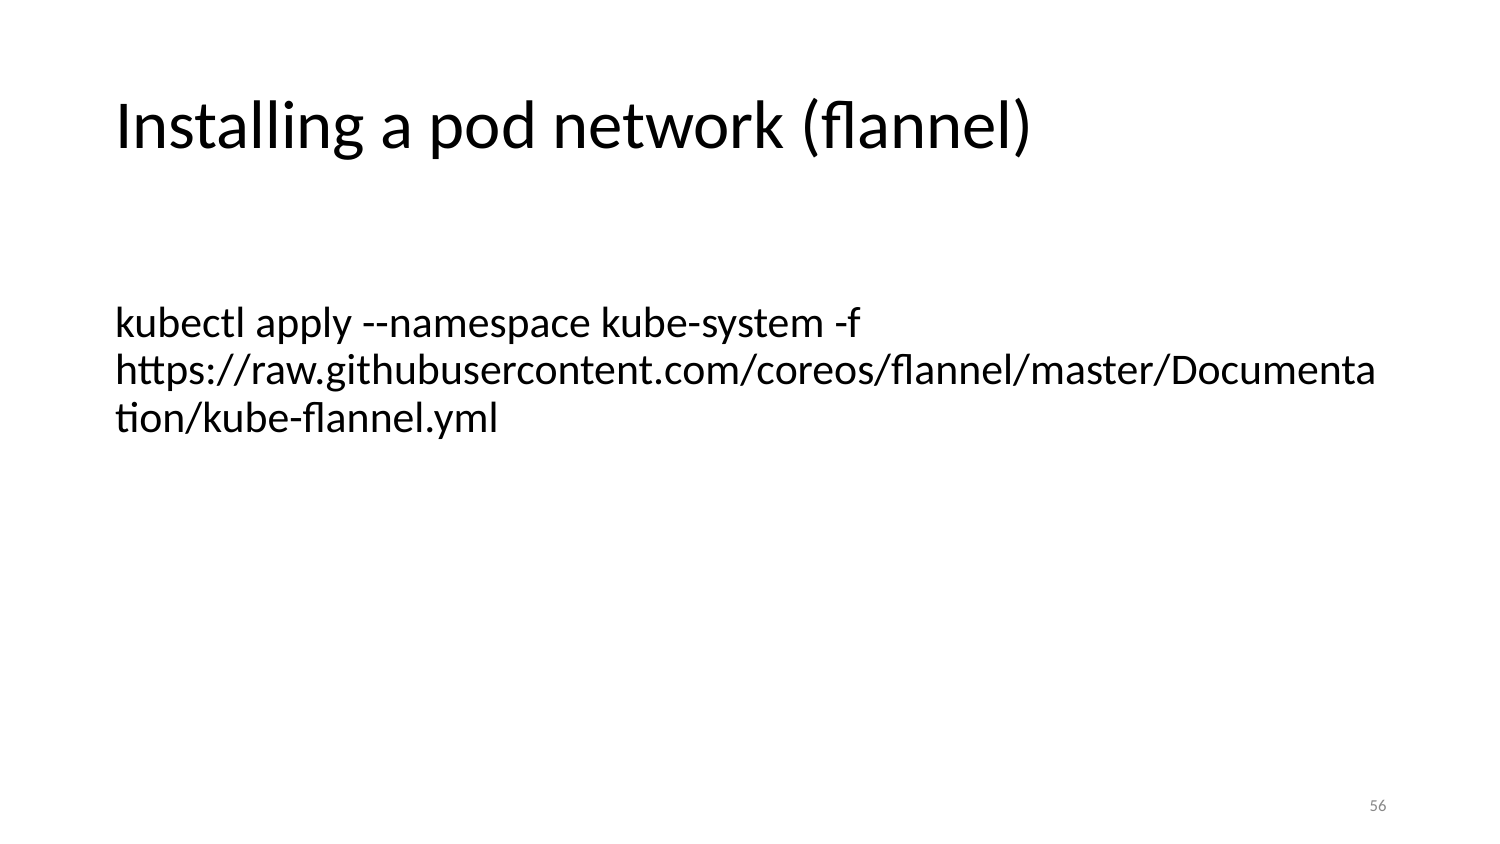

# Installing a pod network (flannel)

kubectl apply --namespace kube-system -f https://raw.githubusercontent.com/coreos/flannel/master/Documentation/kube-flannel.yml
56